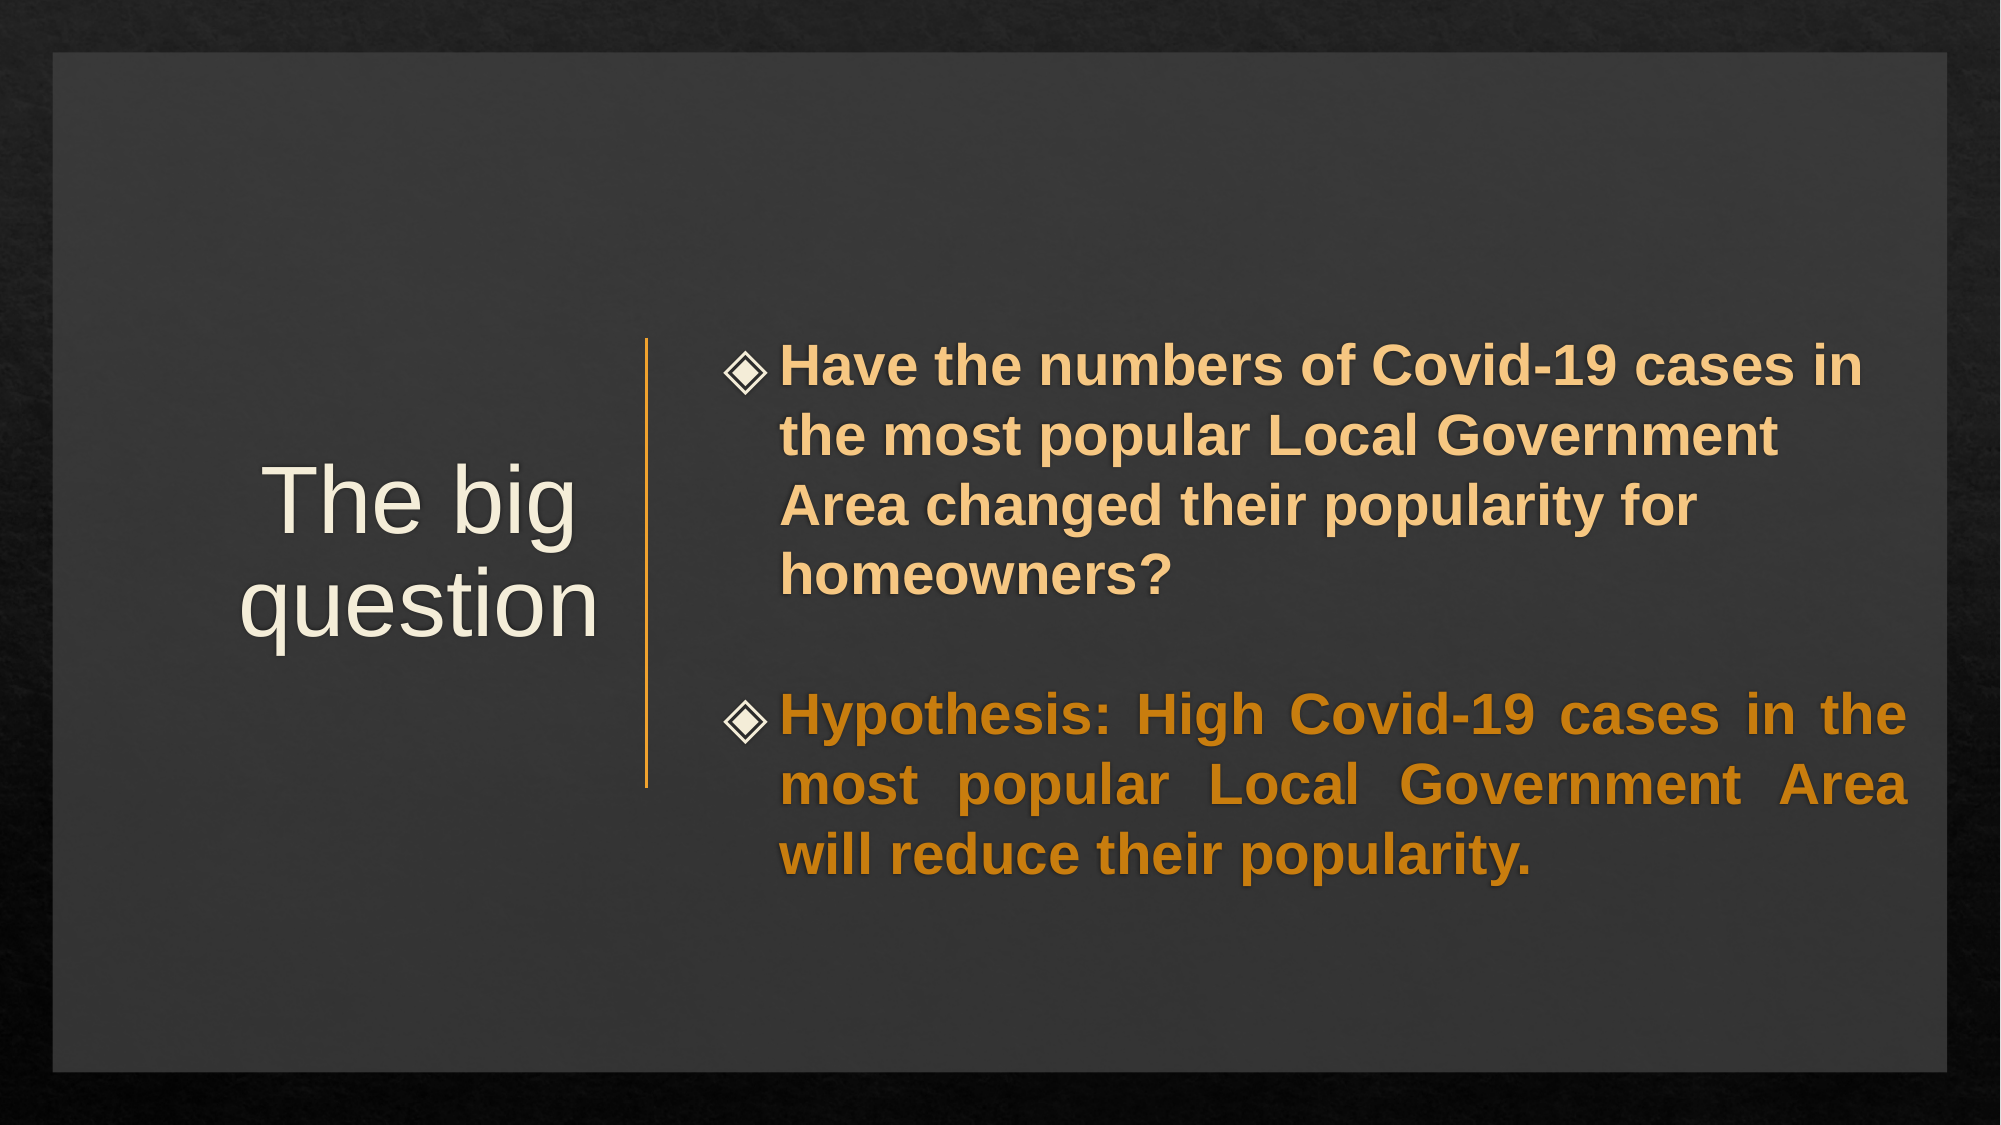

# The big question
Have the numbers of Covid-19 cases in the most popular Local Government Area changed their popularity for homeowners?

Hypothesis: High Covid-19 cases in the most popular Local Government Area will reduce their popularity.